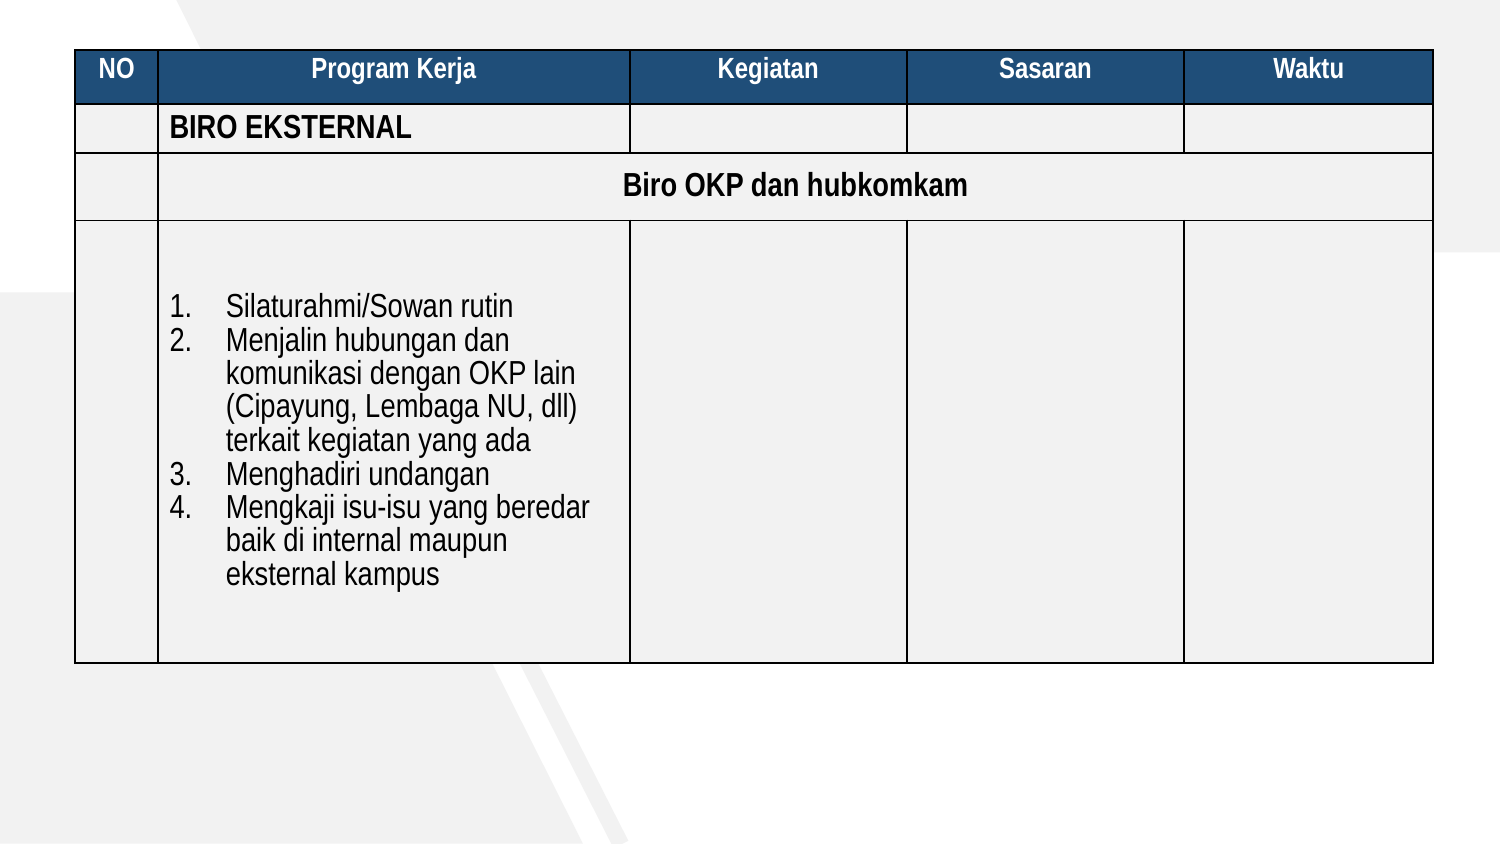

| NO | Program Kerja | Kegiatan | Sasaran | Waktu |
| --- | --- | --- | --- | --- |
|  | BIRO EKSTERNAL |  |  |  |
|  | Biro OKP dan hubkomkam |  |  |  |
|  | Silaturahmi/Sowan rutin Menjalin hubungan dan komunikasi dengan OKP lain (Cipayung, Lembaga NU, dll) terkait kegiatan yang ada Menghadiri undangan Mengkaji isu-isu yang beredar baik di internal maupun eksternal kampus |  |  |  |